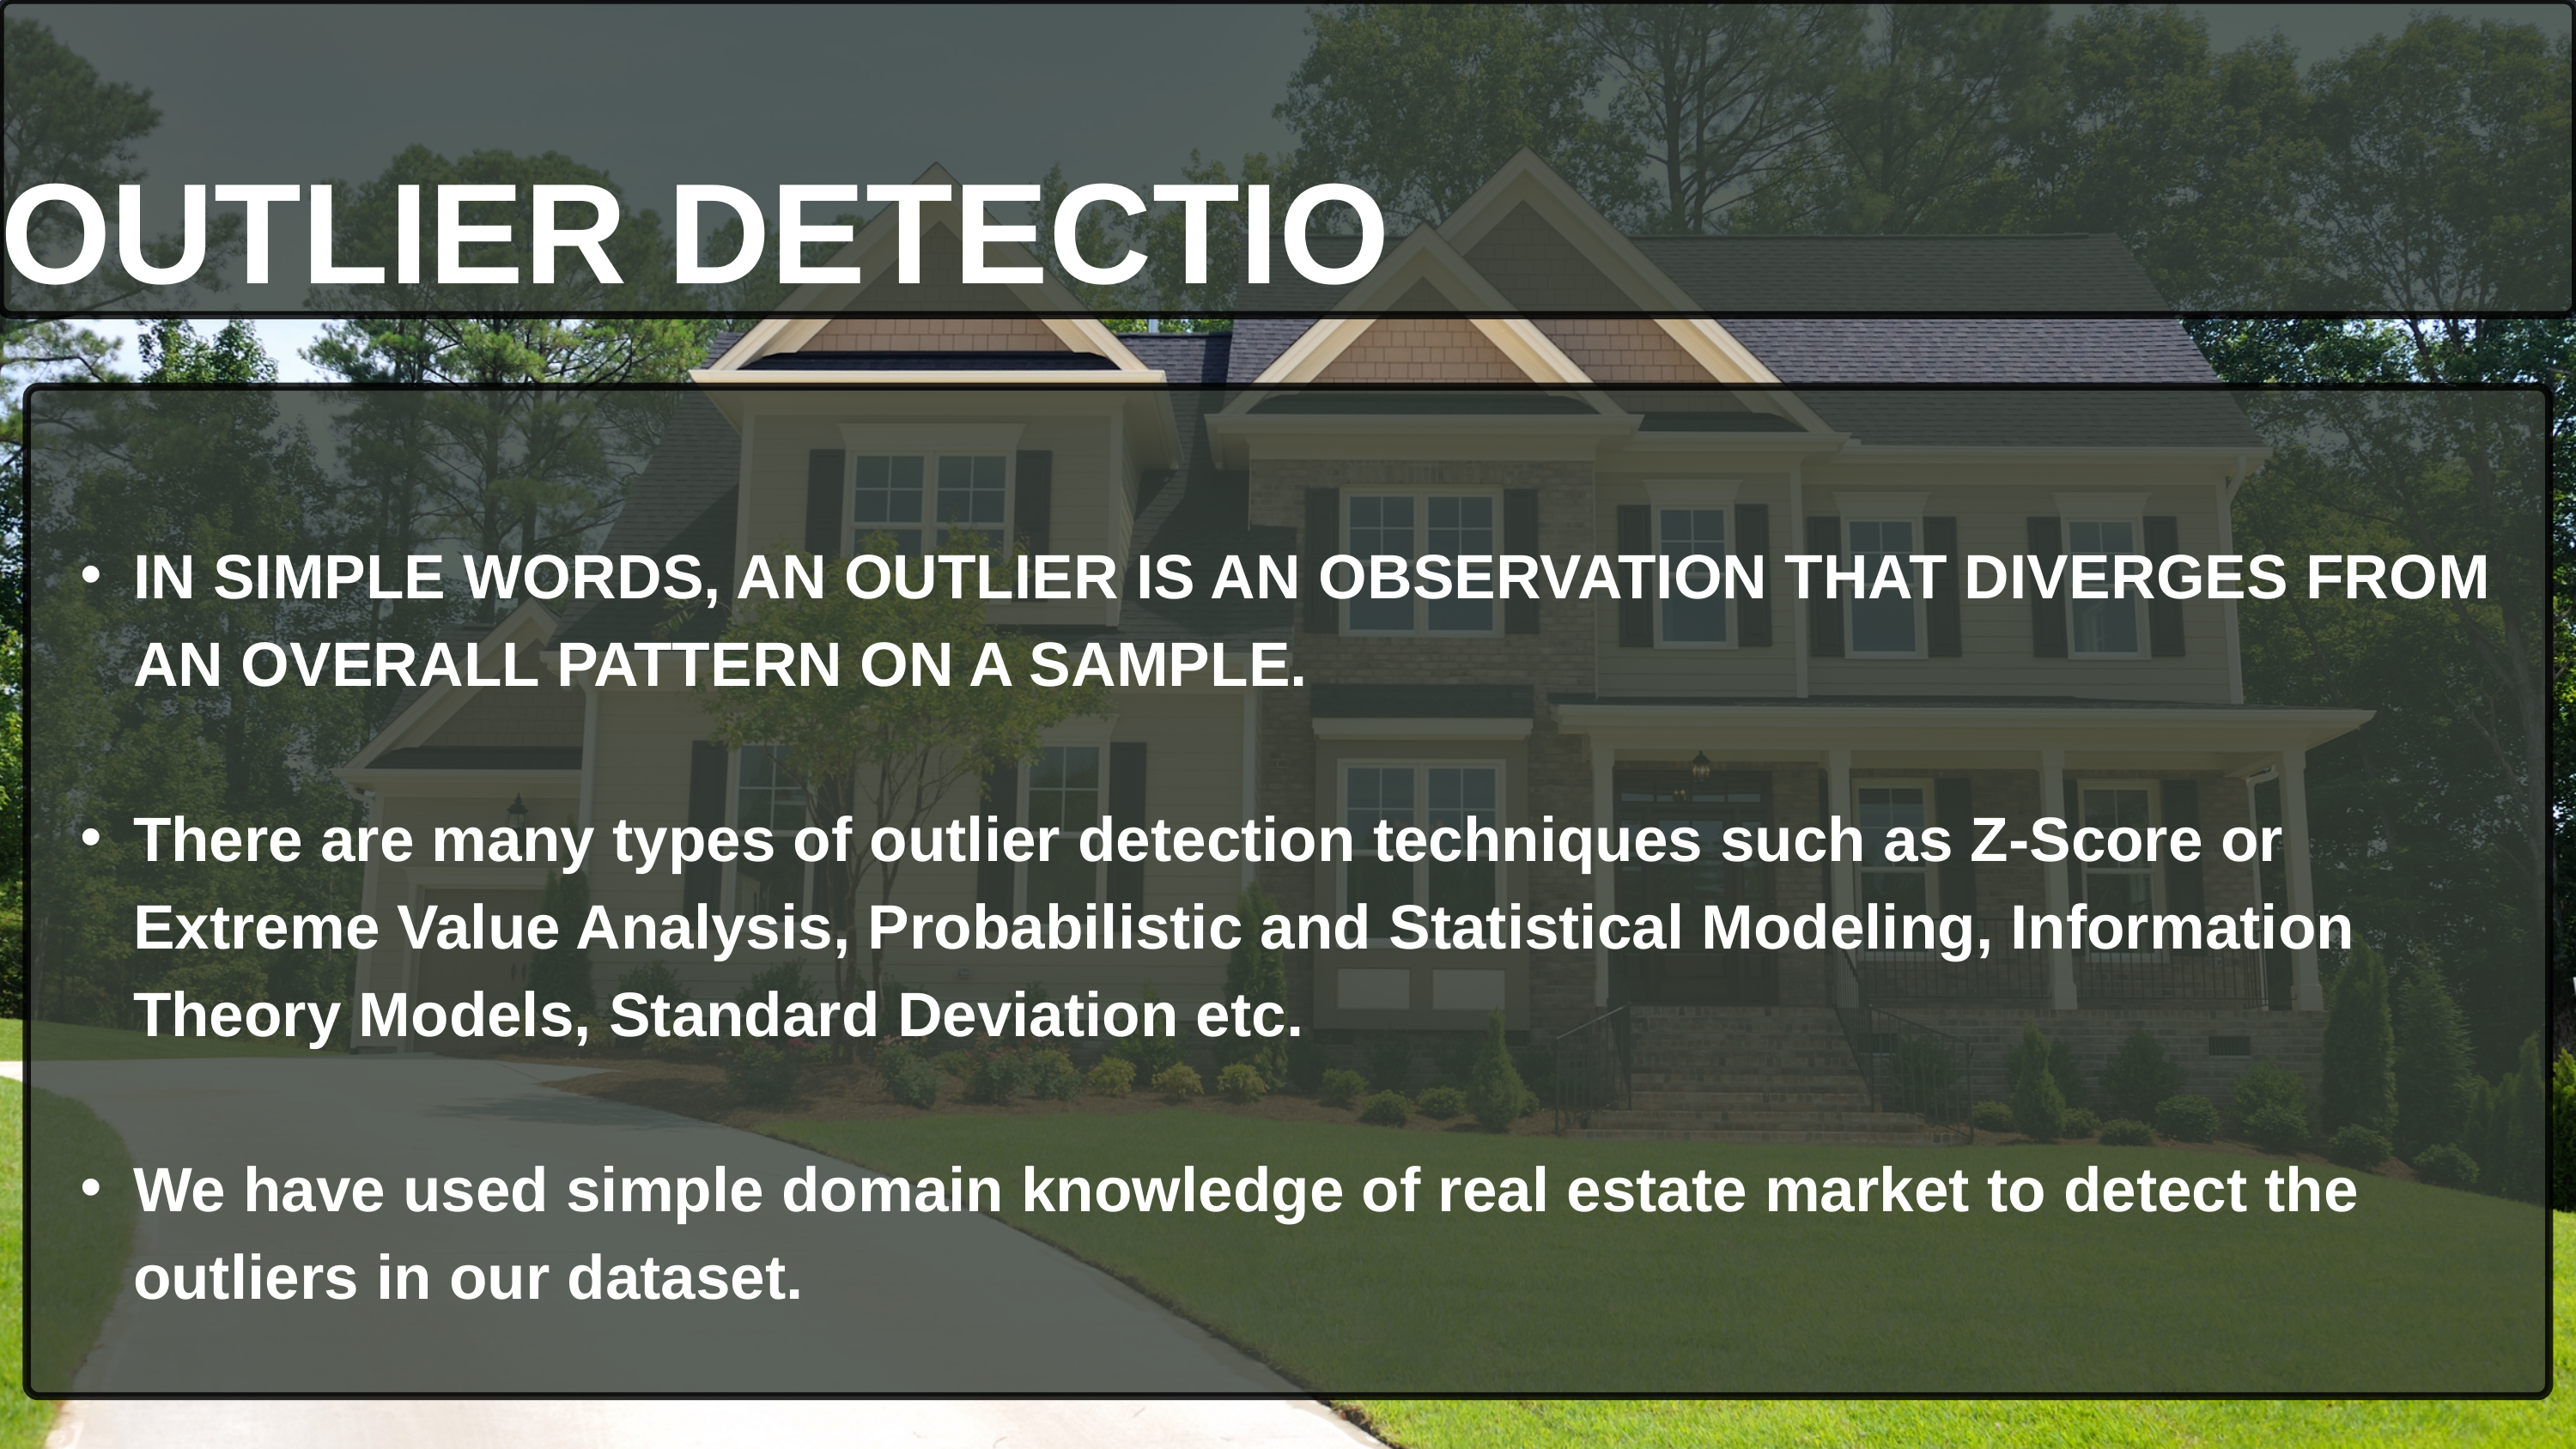

OUTLIER DETECTIO

IN SIMPLE WORDS, AN OUTLIER IS AN OBSERVATION THAT DIVERGES FROM AN OVERALL PATTERN ON A SAMPLE.

There are many types of outlier detection techniques such as Z-Score or Extreme Value Analysis, Probabilistic and Statistical Modeling, Information Theory Models, Standard Deviation etc.

We have used simple domain knowledge of real estate market to detect the outliers in our dataset.